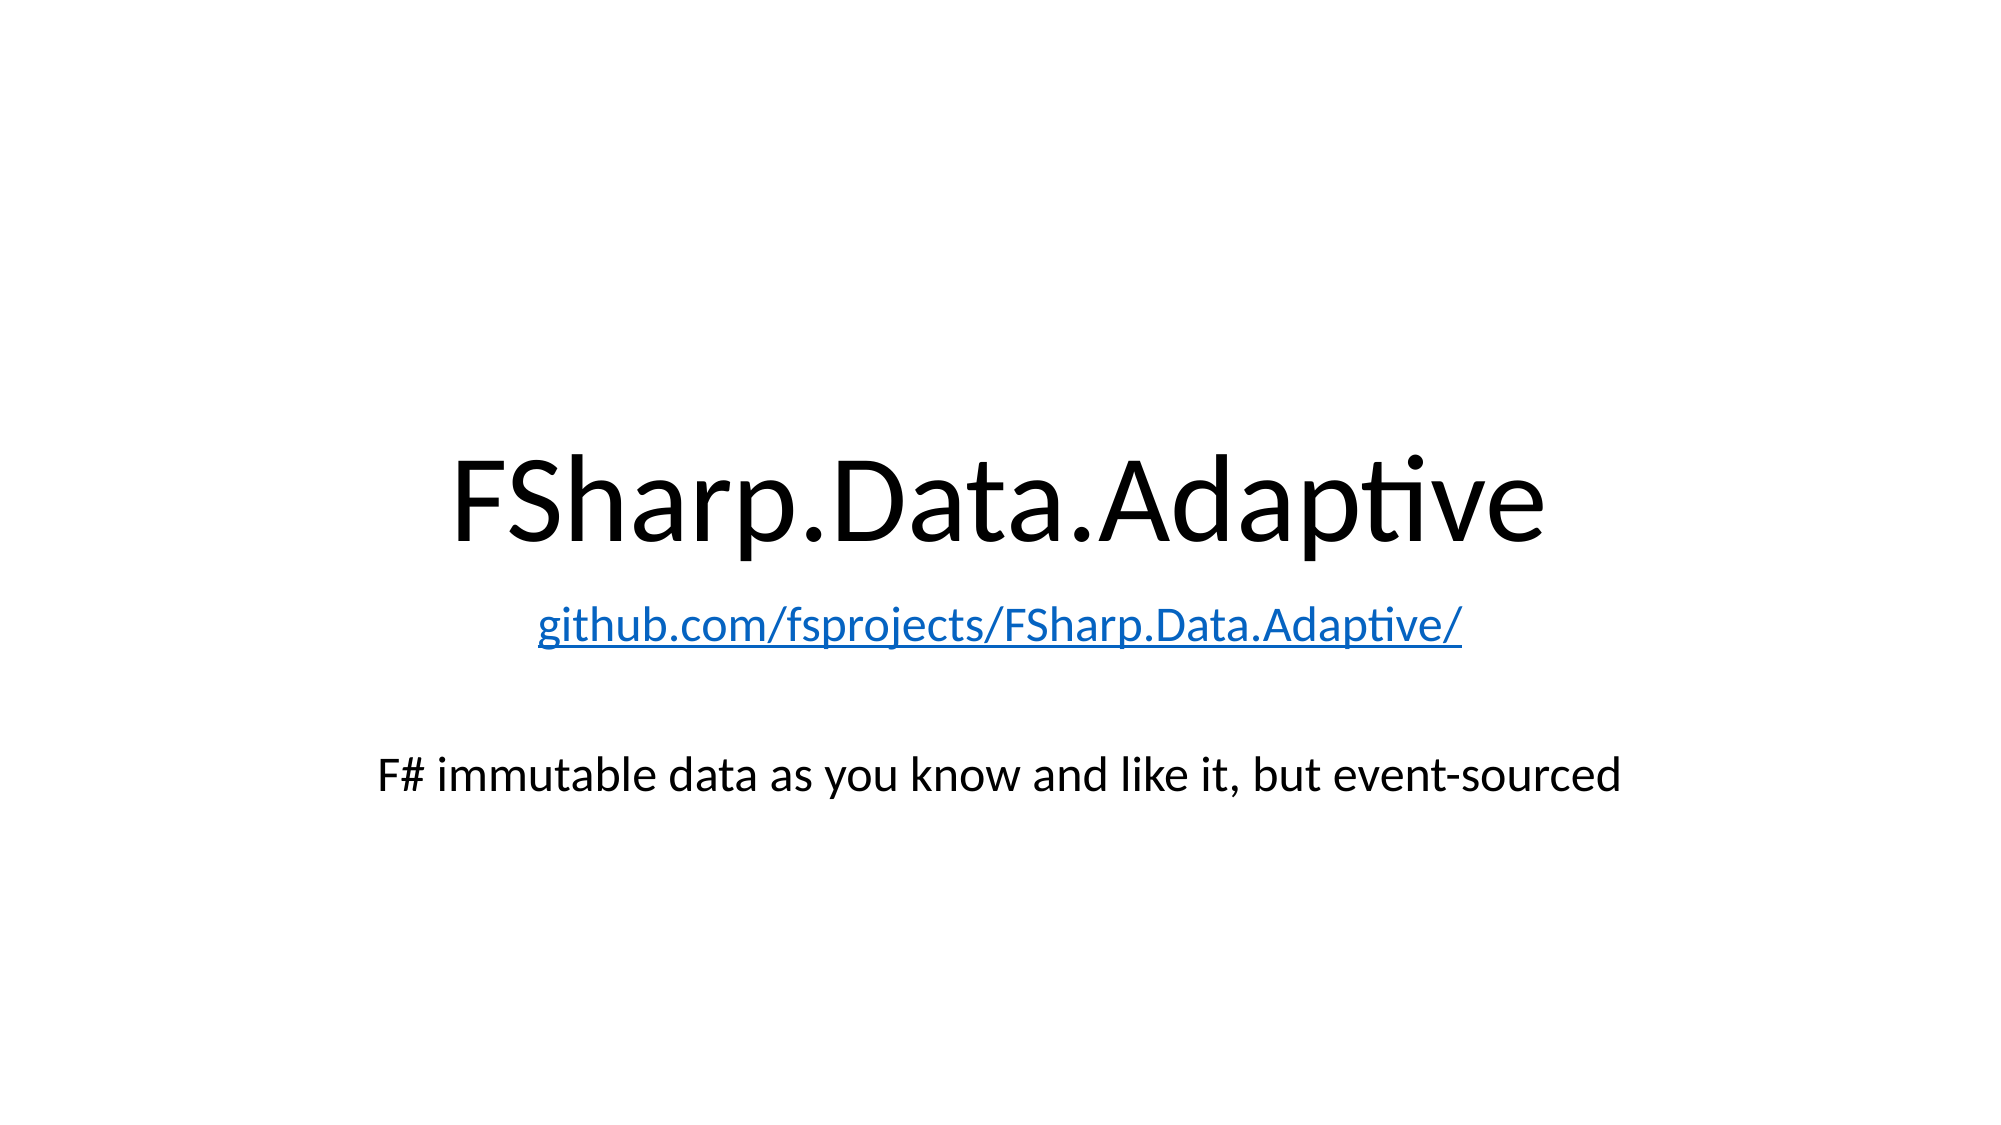

# FSharp.Data.Adaptive
github.com/fsprojects/FSharp.Data.Adaptive/

F# immutable data as you know and like it, but event-sourced